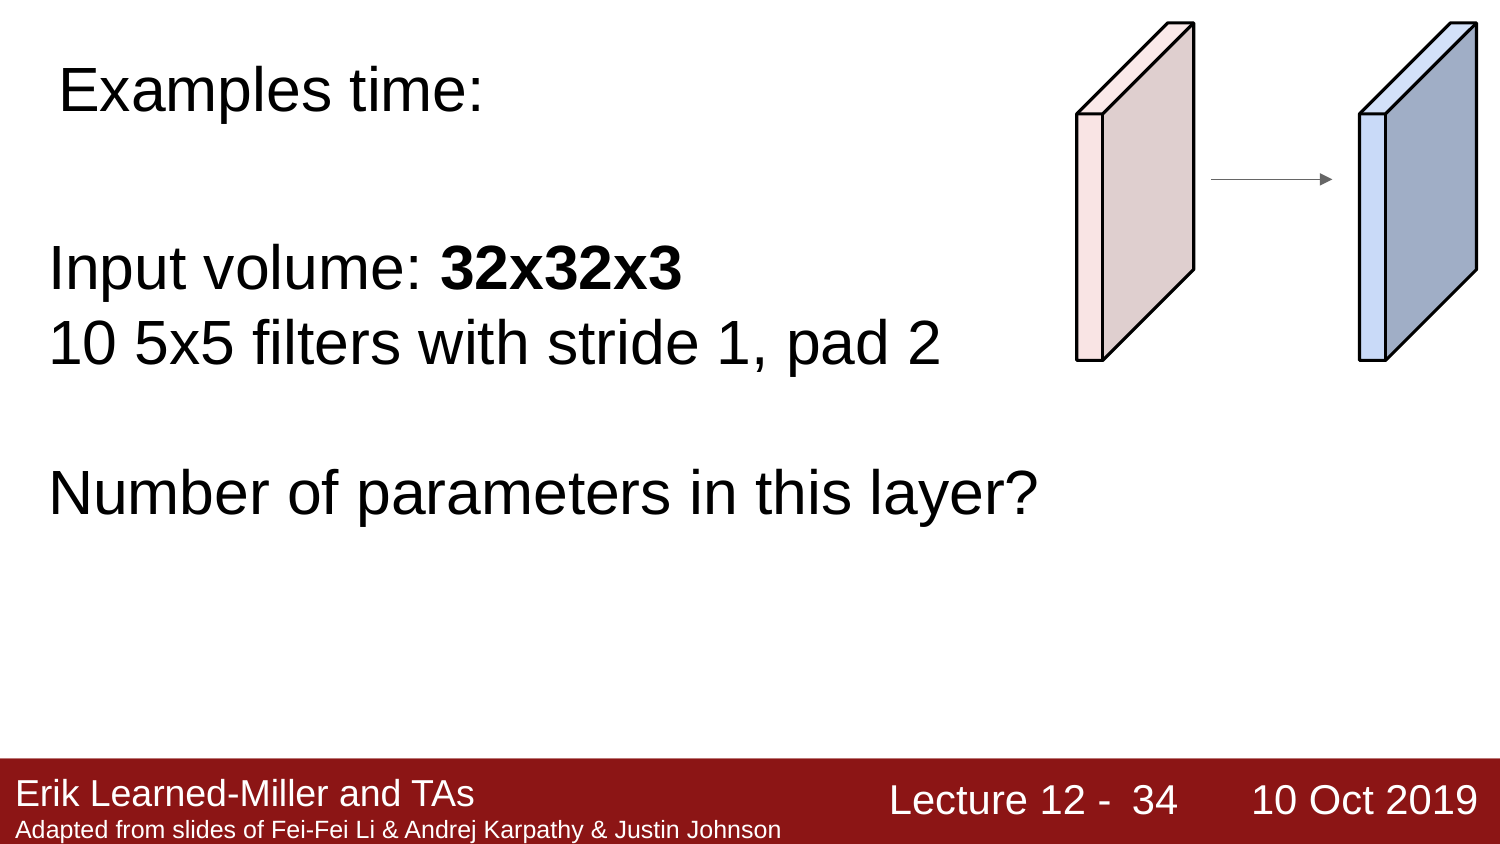

Examples time:
Input volume: 32x32x3
10 5x5 filters with stride 1, pad 2

Number of parameters in this layer?
34